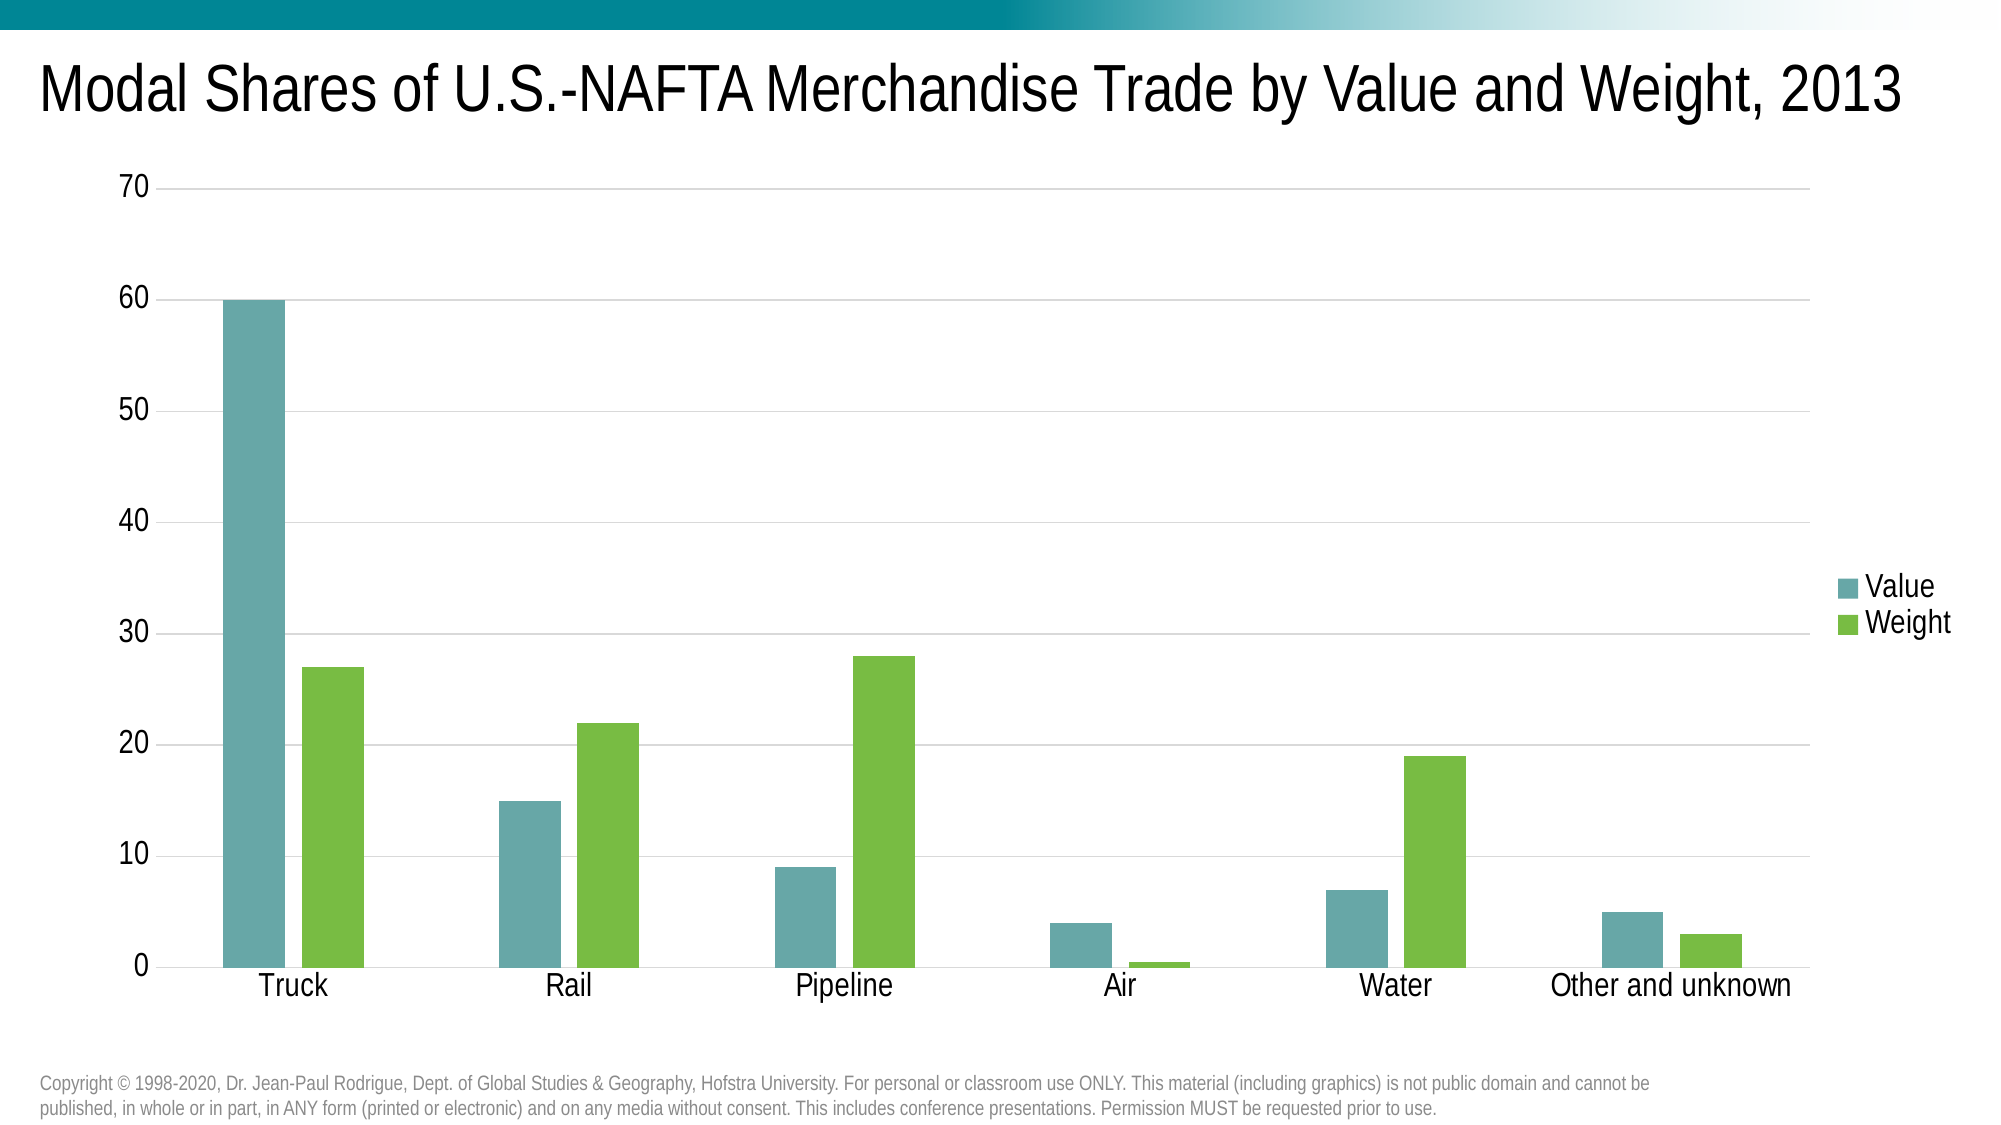

# Modal Shares of U.S.-NAFTA Merchandise Trade by Value and Weight, 2013

### Chart

| Category | Value | Weight |
|---|---|---|
| Truck | 60.0 | 27.0 |
| Rail | 15.0 | 22.0 |
| Pipeline | 9.0 | 28.0 |
| Air | 4.0 | 0.5 |
| Water | 7.0 | 19.0 |
| Other and unknown | 5.0 | 3.0 |
Copyright © 1998-2020, Dr. Jean-Paul Rodrigue, Dept. of Global Studies & Geography, Hofstra University. For personal or classroom use ONLY. This material (including graphics) is not public domain and cannot be published, in whole or in part, in ANY form (printed or electronic) and on any media without consent. This includes conference presentations. Permission MUST be requested prior to use.